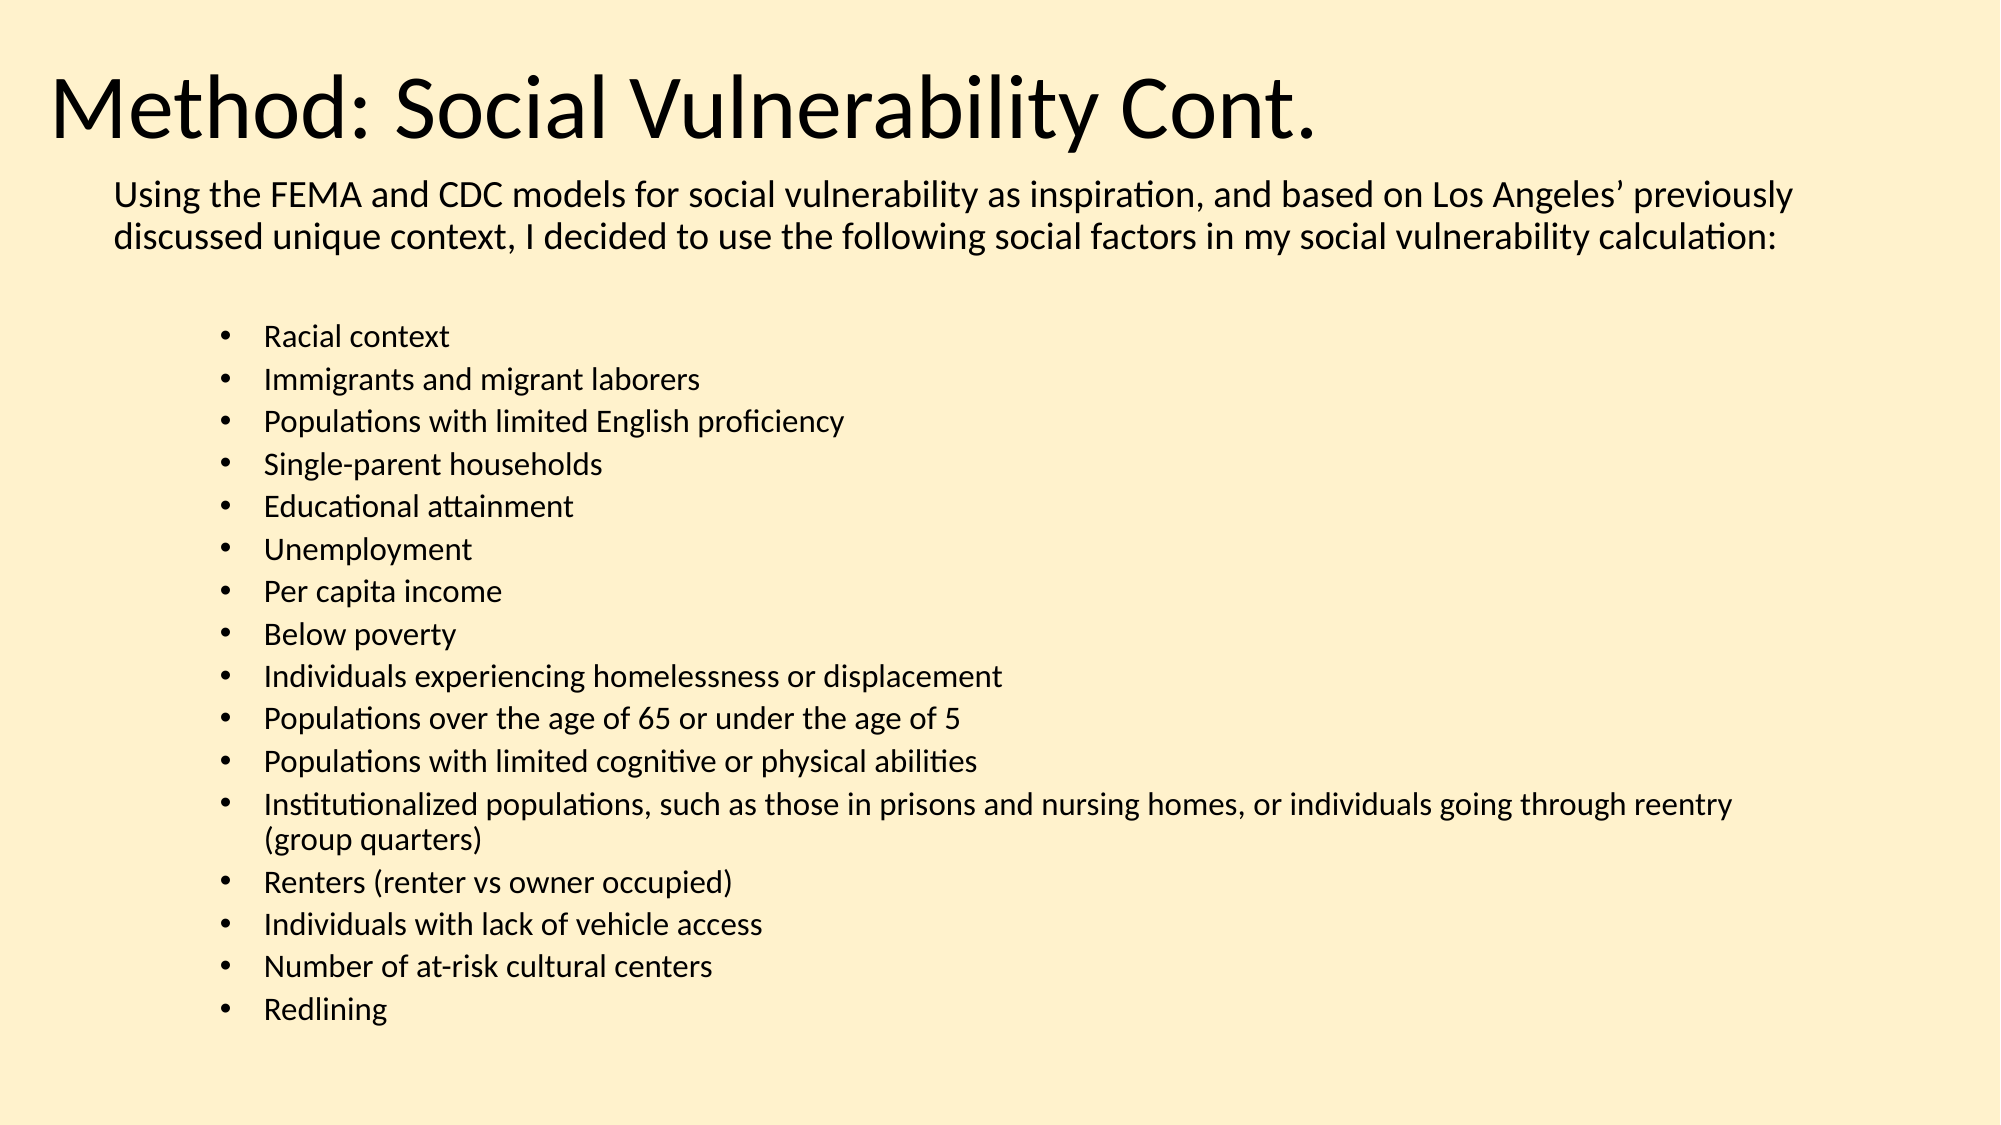

# Method: Social Vulnerability Cont.
Using the FEMA and CDC models for social vulnerability as inspiration, and based on Los Angeles’ previously discussed unique context, I decided to use the following social factors in my social vulnerability calculation:

Racial context
Immigrants and migrant laborers
Populations with limited English proficiency
Single-parent households
Educational attainment
Unemployment
Per capita income
Below poverty
Individuals experiencing homelessness or displacement
Populations over the age of 65 or under the age of 5
Populations with limited cognitive or physical abilities
Institutionalized populations, such as those in prisons and nursing homes, or individuals going through reentry (group quarters)
Renters (renter vs owner occupied)
Individuals with lack of vehicle access
Number of at-risk cultural centers
Redlining